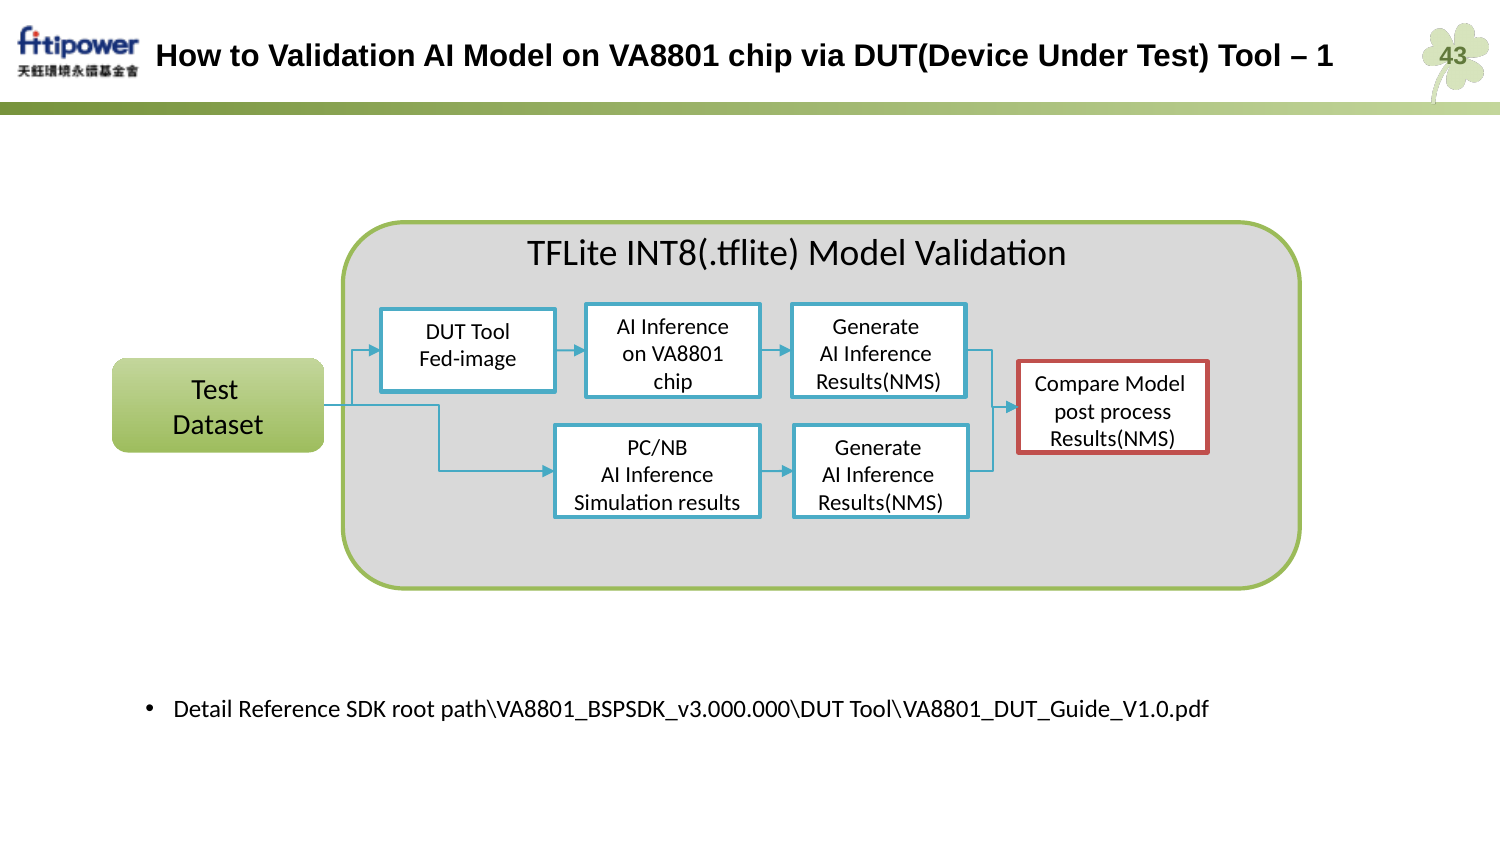

# How to Validation AI Model on VA8801 chip via DUT(Device Under Test) Tool – 1
43
TFLite INT8(.tflite) Model Validation

Generate
AI Inference
Results(NMS)
AI Inference
on VA8801 chip
DUT Tool
Fed-image
Test
Dataset
Compare Model
post process
Results(NMS)
Generate
AI Inference
Results(NMS)
PC/NB
AI Inference Simulation results
Detail Reference SDK root path\VA8801_BSPSDK_v3.000.000\DUT Tool\VA8801_DUT_Guide_V1.0.pdf